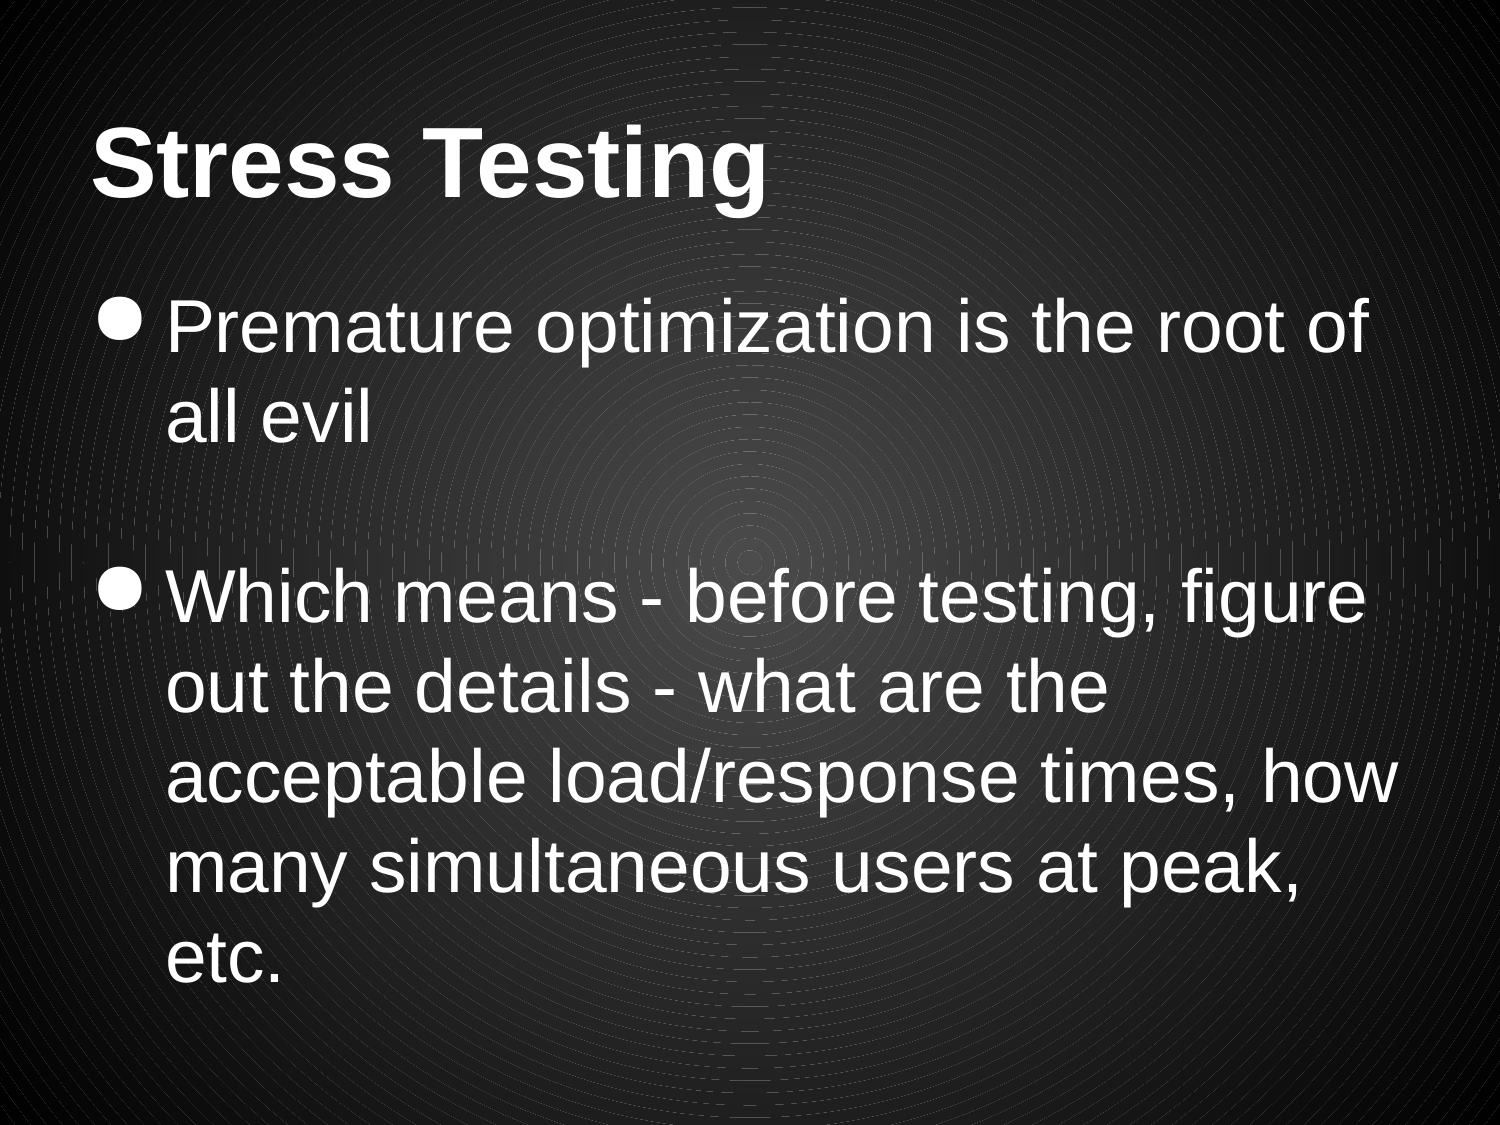

# Stress Testing
Premature optimization is the root of all evil

Which means - before testing, figure out the details - what are the acceptable load/response times, how many simultaneous users at peak, etc.